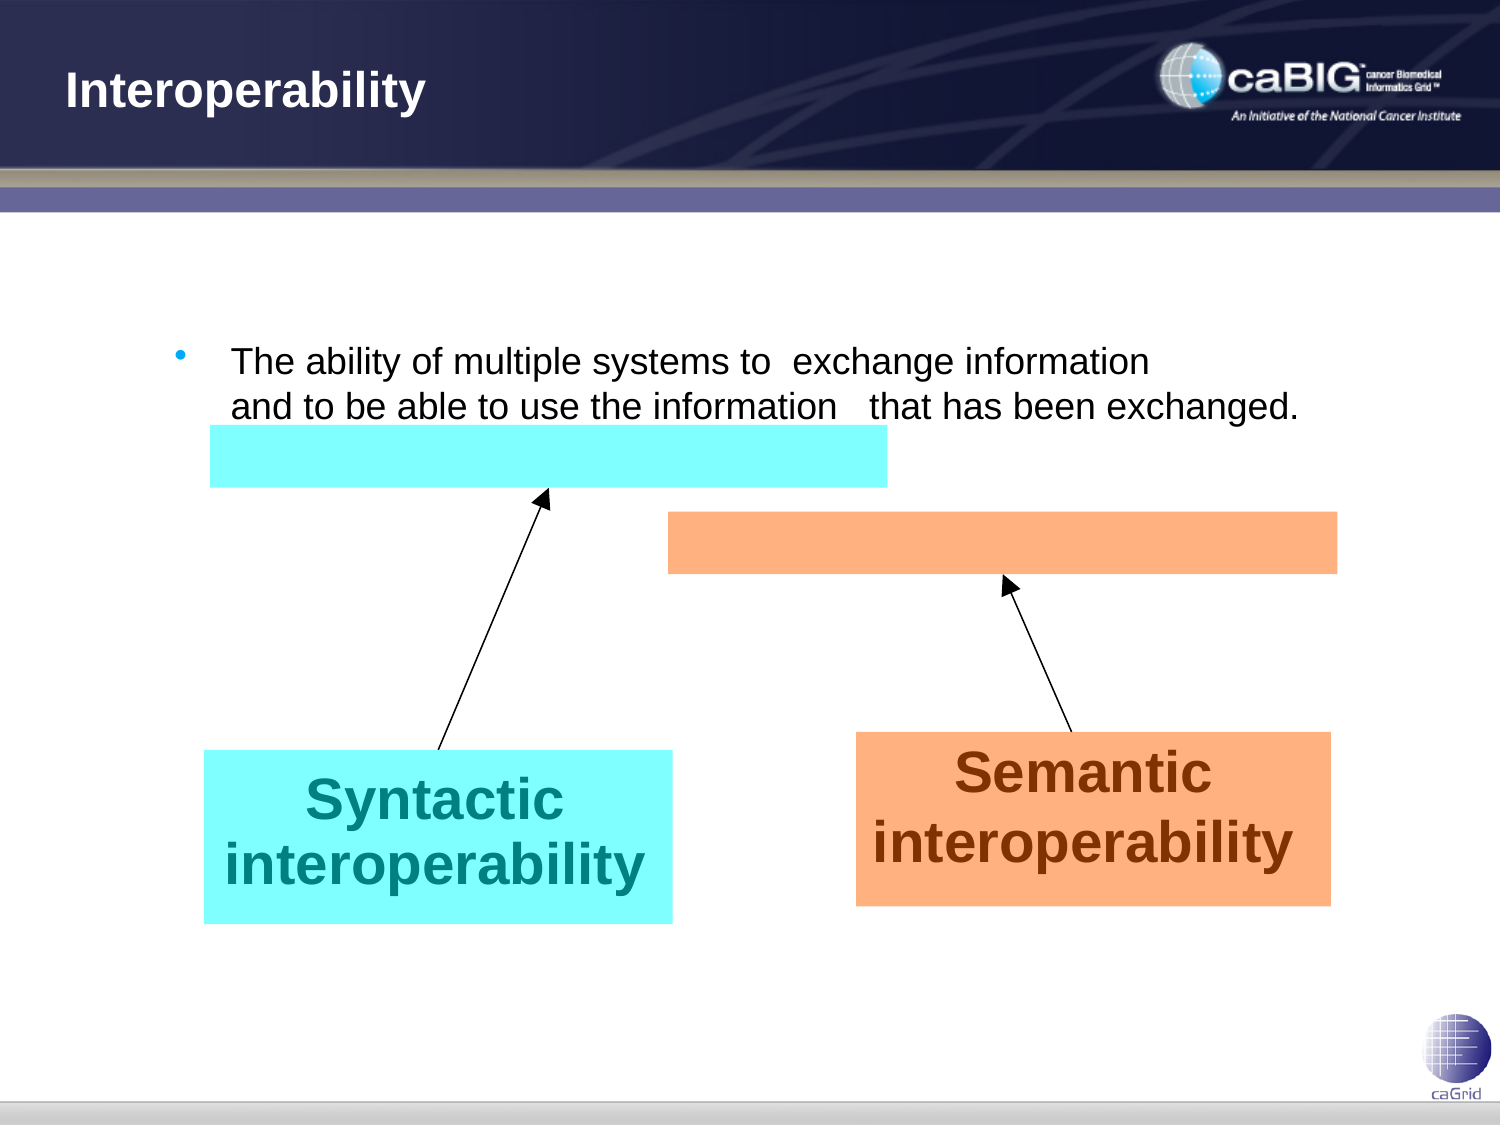

# Interoperability
The ability of multiple systems to  exchange information
and to be able to use the information   that has been exchanged.

Syntactic
interoperability

Semantic
interoperability